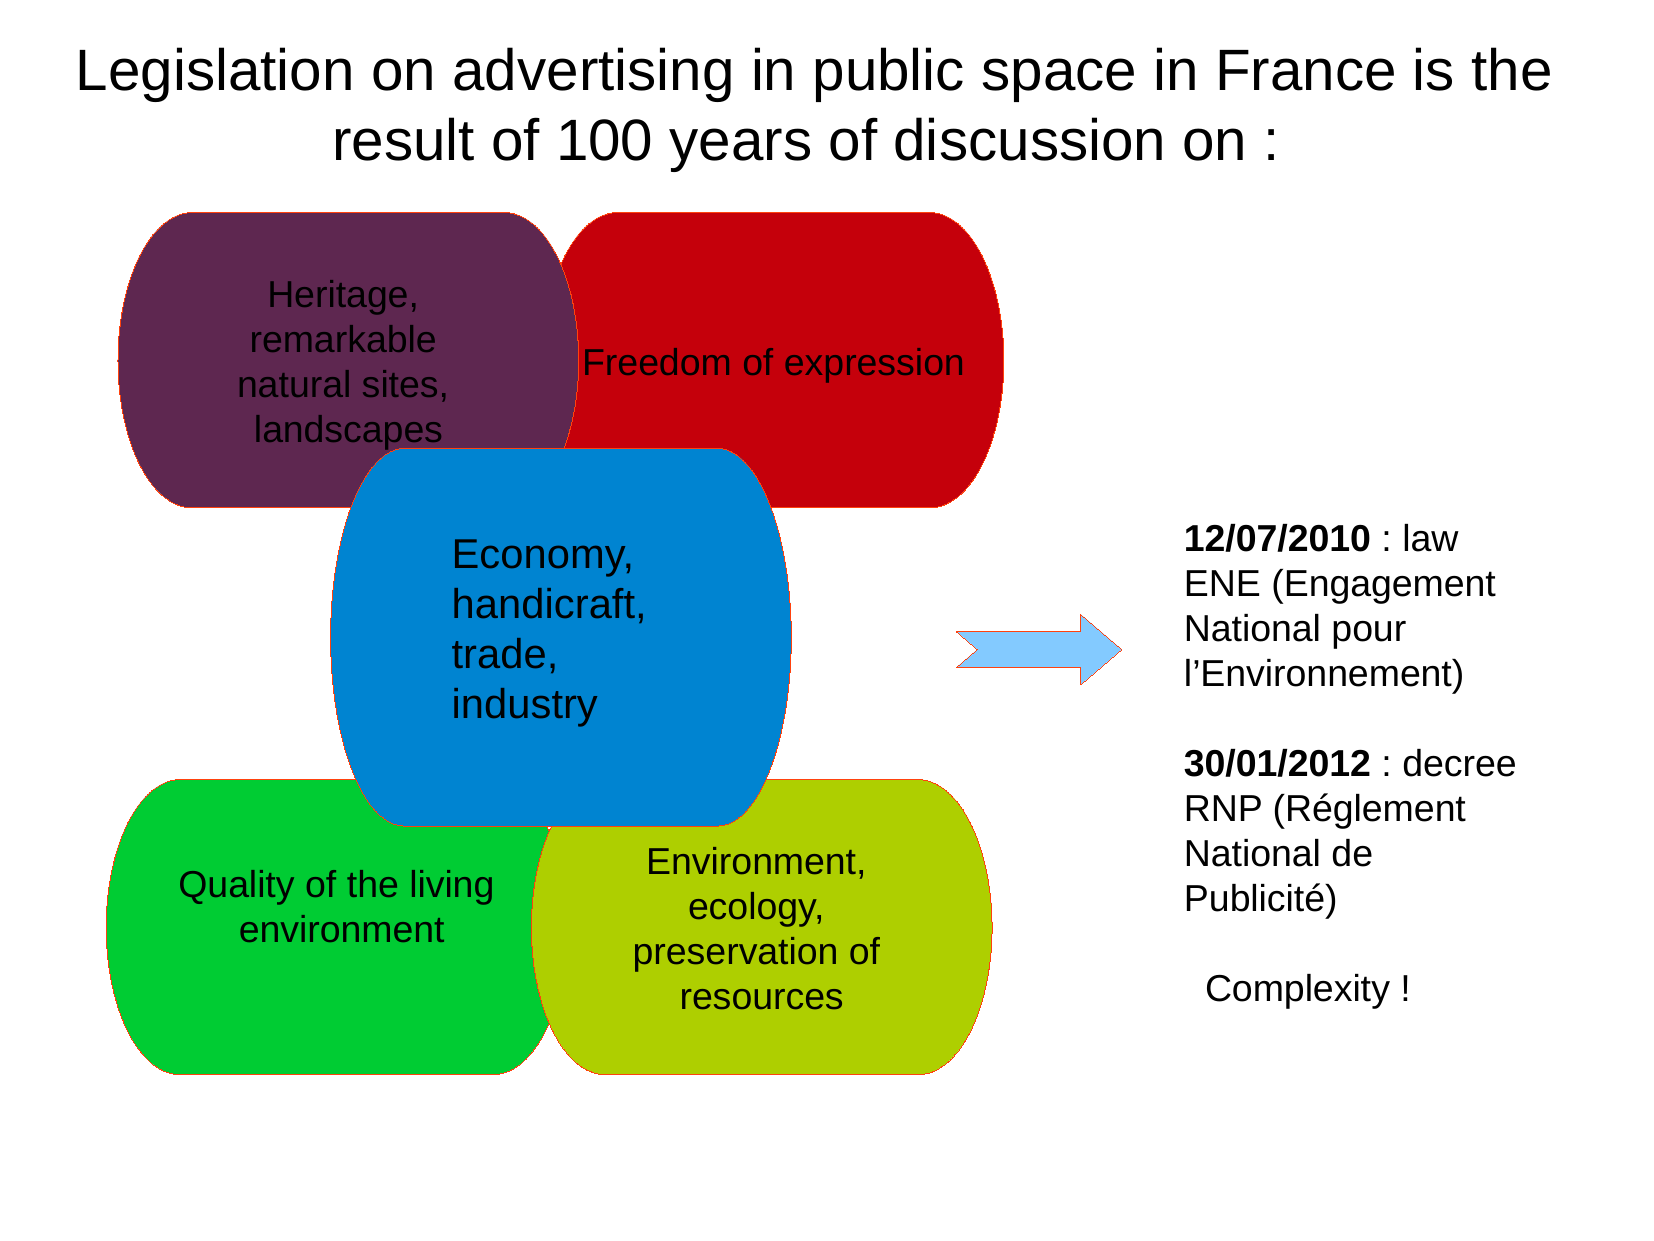

Legislation on advertising in public space in France is the result of 100 years of discussion on :
Heritage,
remarkable
natural sites,
landscapes
Freedom of expression

12/07/2010 : law ENE (Engagement National pour l’Environnement)

30/01/2012 : decree RNP (Réglement National de Publicité)

  Complexity !
Economy, handicraft, trade, industry

Quality of the living
 environment

Environment,
ecology,
preservation of
resources